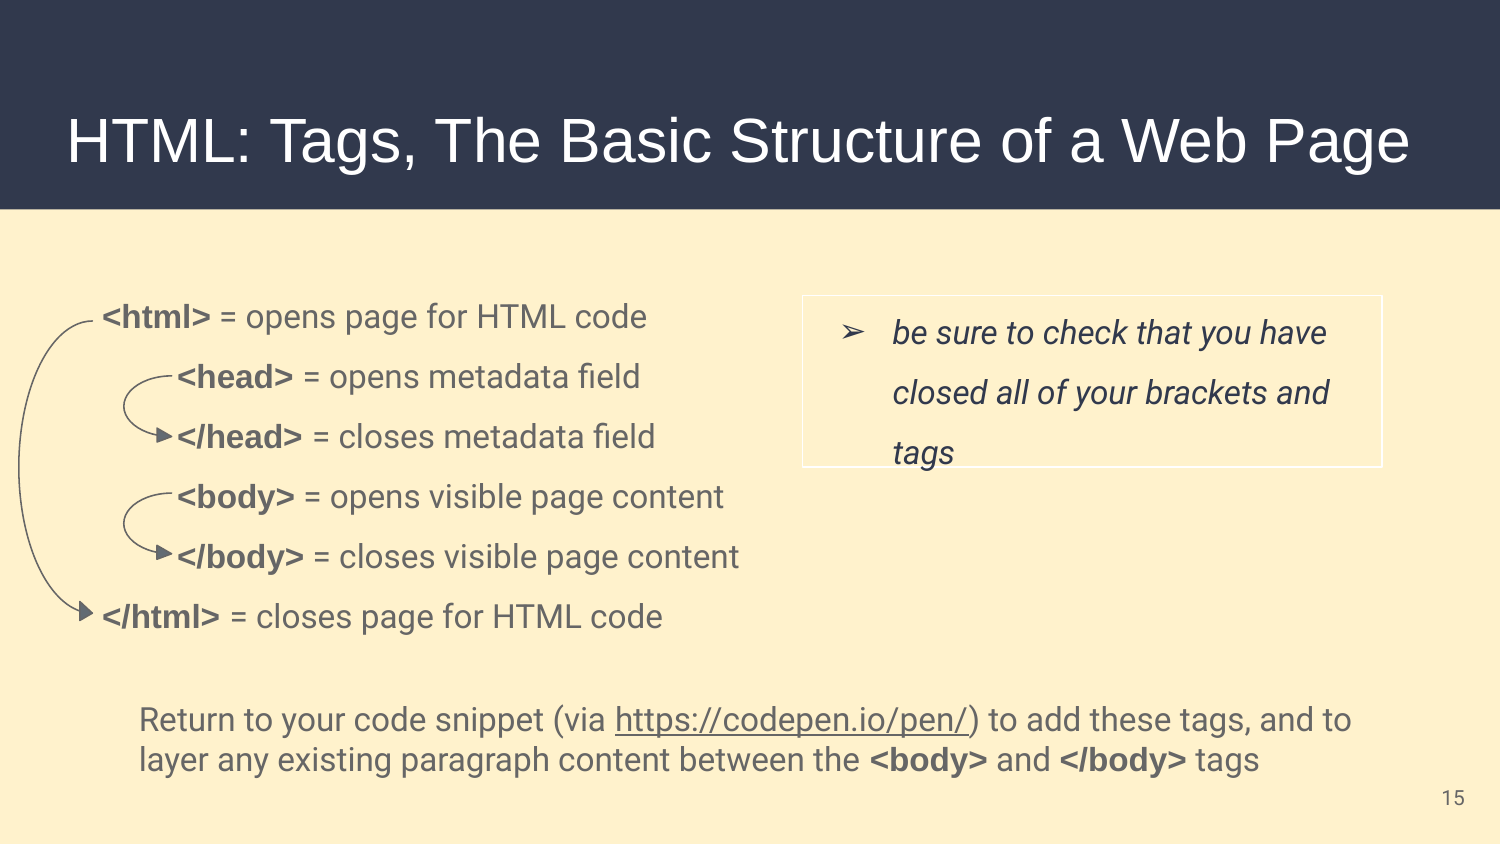

# HTML: Tags, The Basic Structure of a Web Page

<html> = opens page for HTML code
<head> = opens metadata field
</head> = closes metadata field
<body> = opens visible page content
</body> = closes visible page content
</html> = closes page for HTML code

be sure to check that you have closed all of your brackets and tags

Return to your code snippet (via https://codepen.io/pen/) to add these tags, and to layer any existing paragraph content between the <body> and </body> tags
15